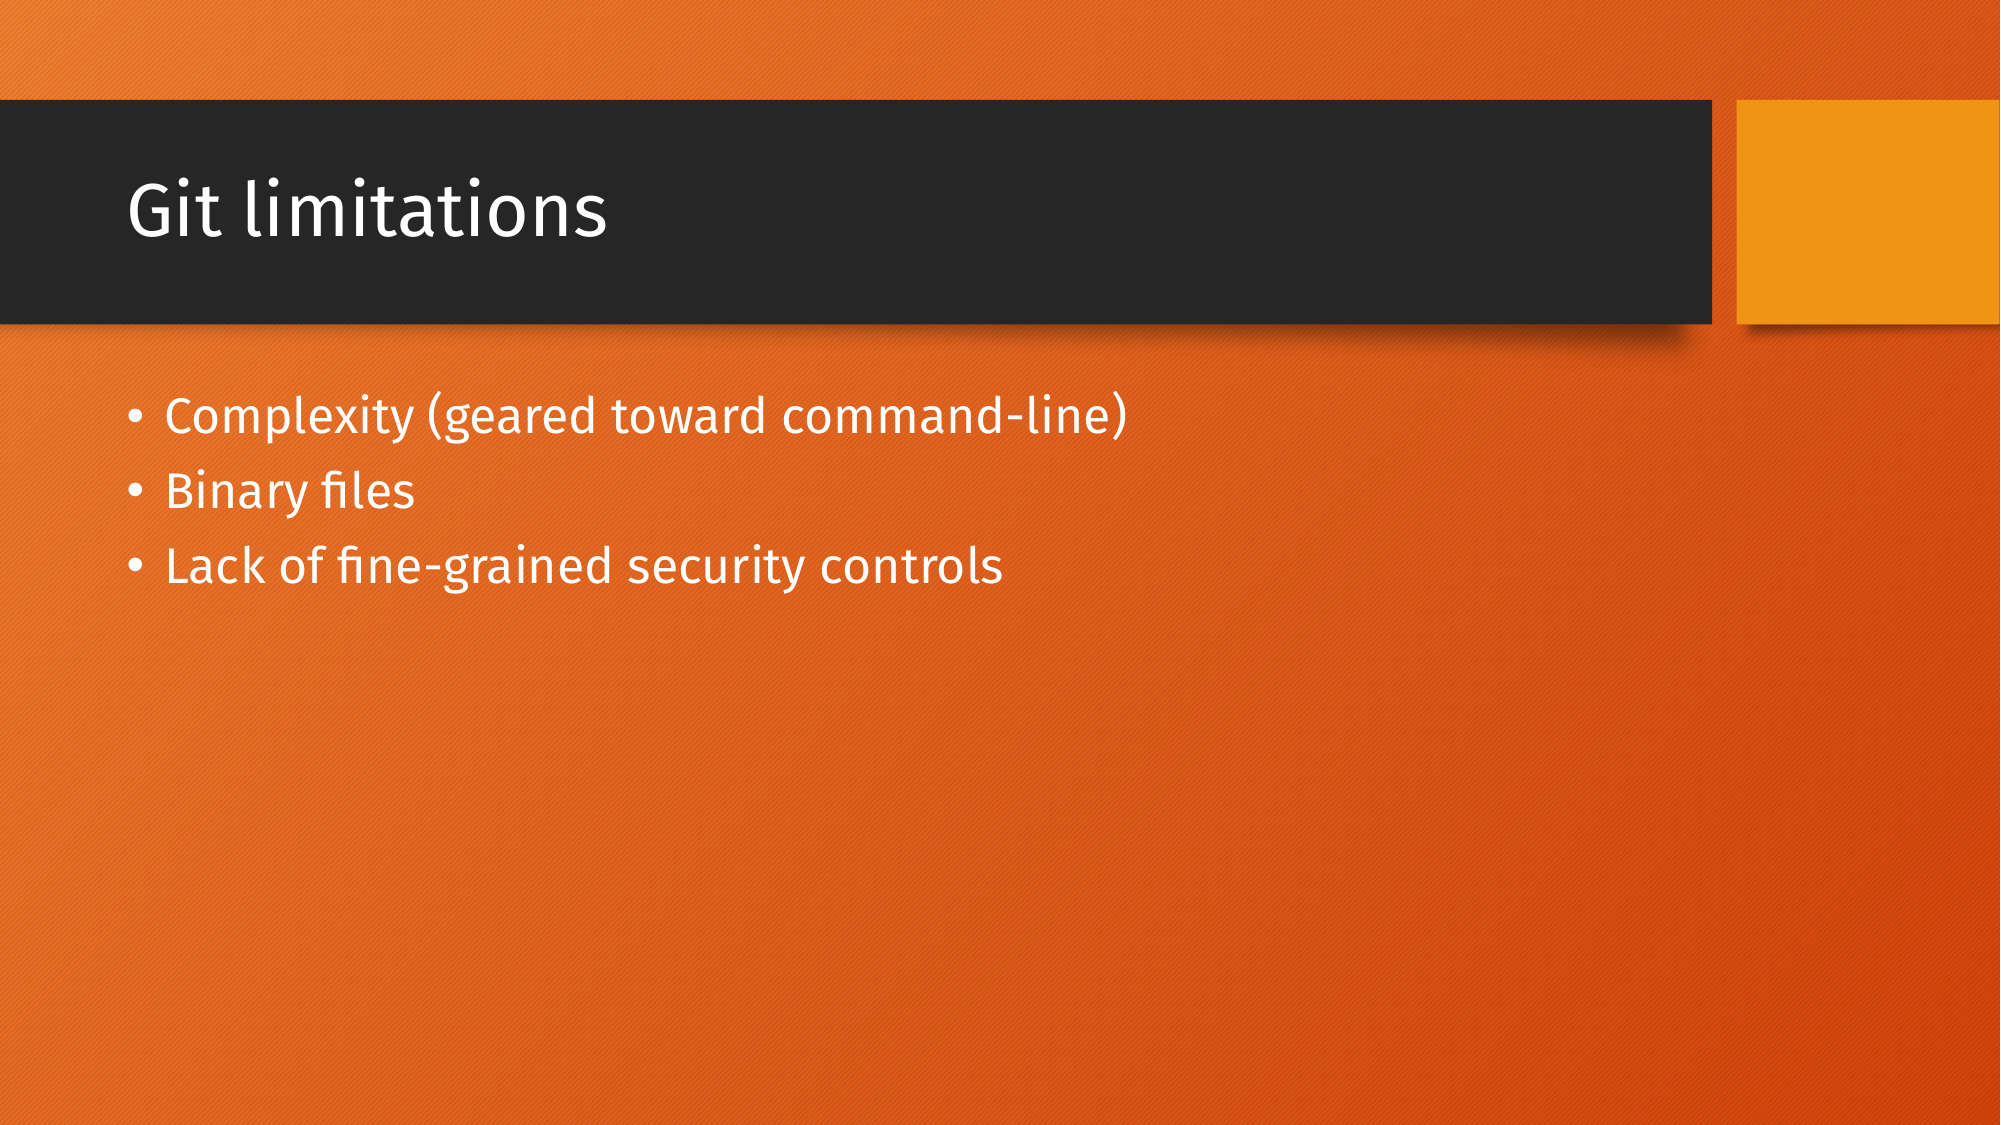

# Git limitations
Complexity (geared toward command-line)
Binary files
Lack of fine-grained security controls